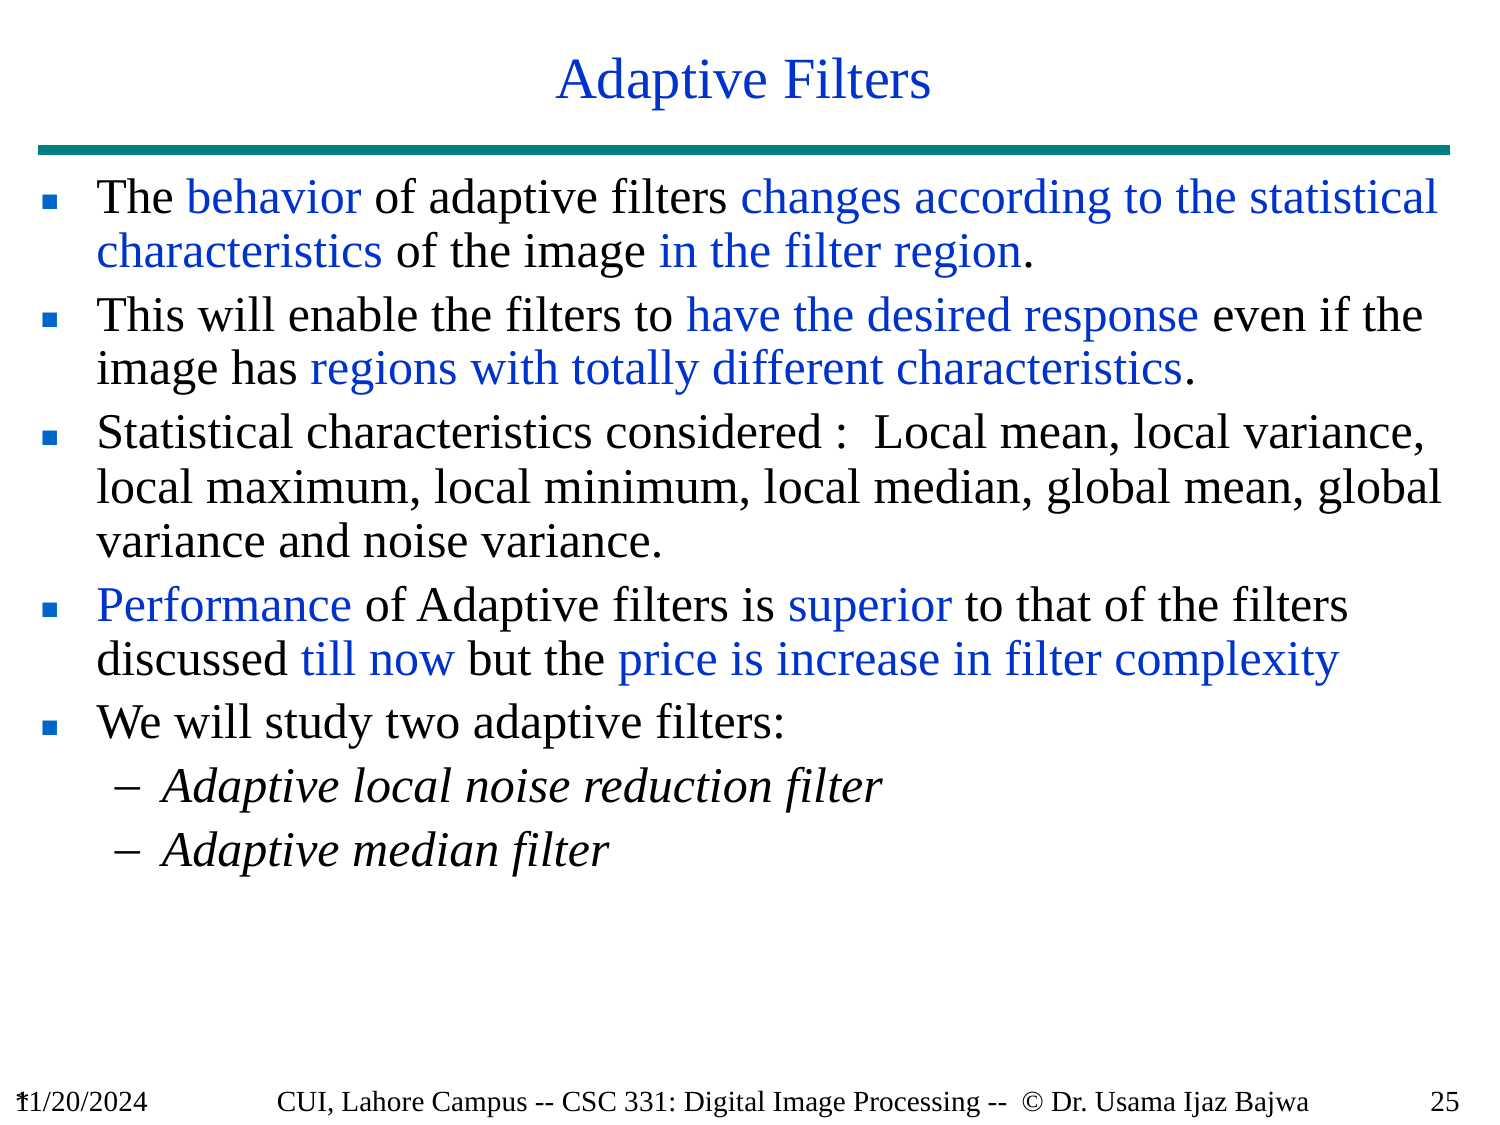

# Adaptive Filters
The behavior of adaptive filters changes according to the statistical characteristics of the image in the filter region.
This will enable the filters to have the desired response even if the image has regions with totally different characteristics.
Statistical characteristics considered :  Local mean, local variance, local maximum, local minimum, local median, global mean, global variance and noise variance.
Performance of Adaptive filters is superior to that of the filters discussed till now but the price is increase in filter complexity
We will study two adaptive filters:
Adaptive local noise reduction filter
Adaptive median filter

*
11/20/2024
CUI, Lahore Campus -- CSC 331: Digital Image Processing --  © Dr. Usama Ijaz Bajwa
25